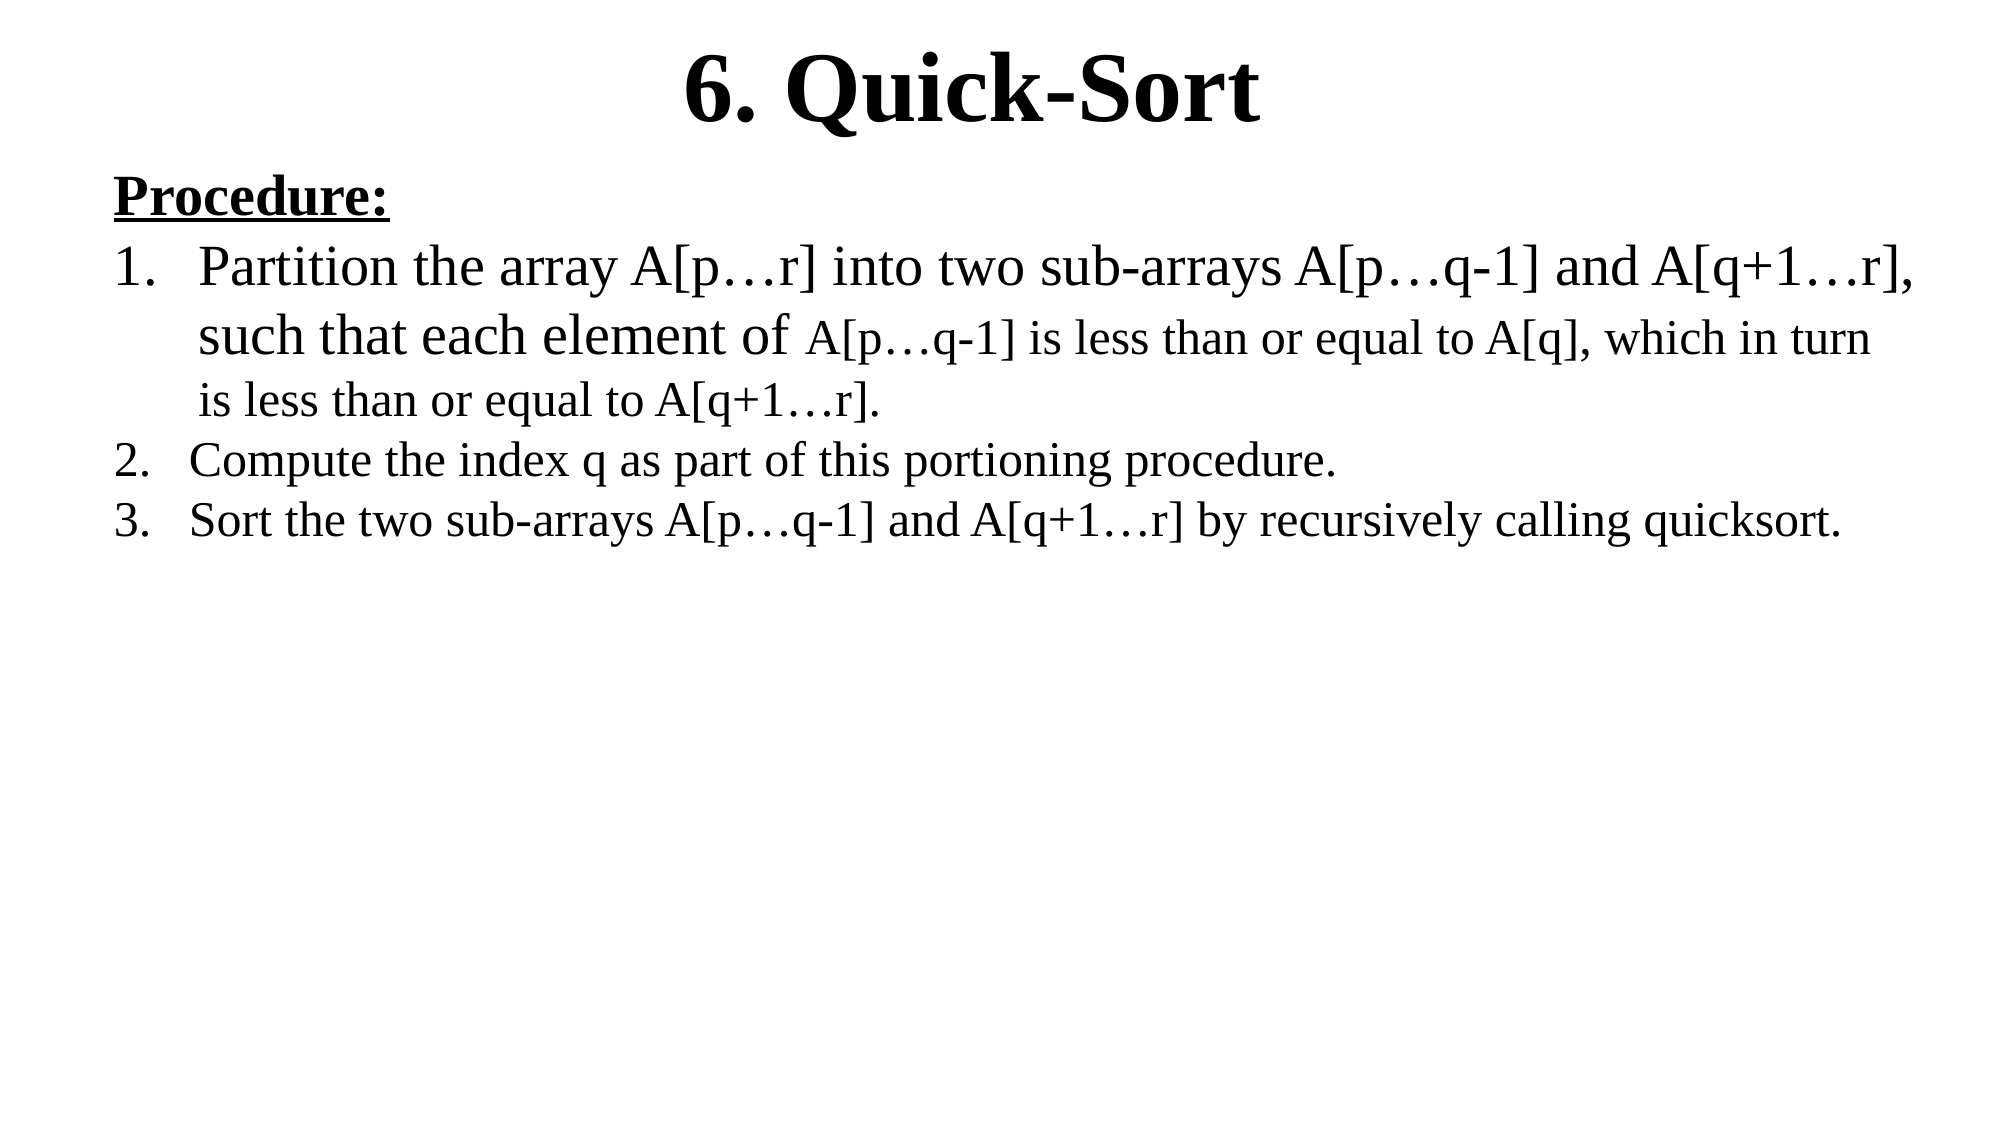

6. Quick-Sort
Procedure:
Partition the array A[p…r] into two sub-arrays A[p…q-1] and A[q+1…r], such that each element of A[p…q-1] is less than or equal to A[q], which in turn is less than or equal to A[q+1…r].
Compute the index q as part of this portioning procedure.
Sort the two sub-arrays A[p…q-1] and A[q+1…r] by recursively calling quicksort.